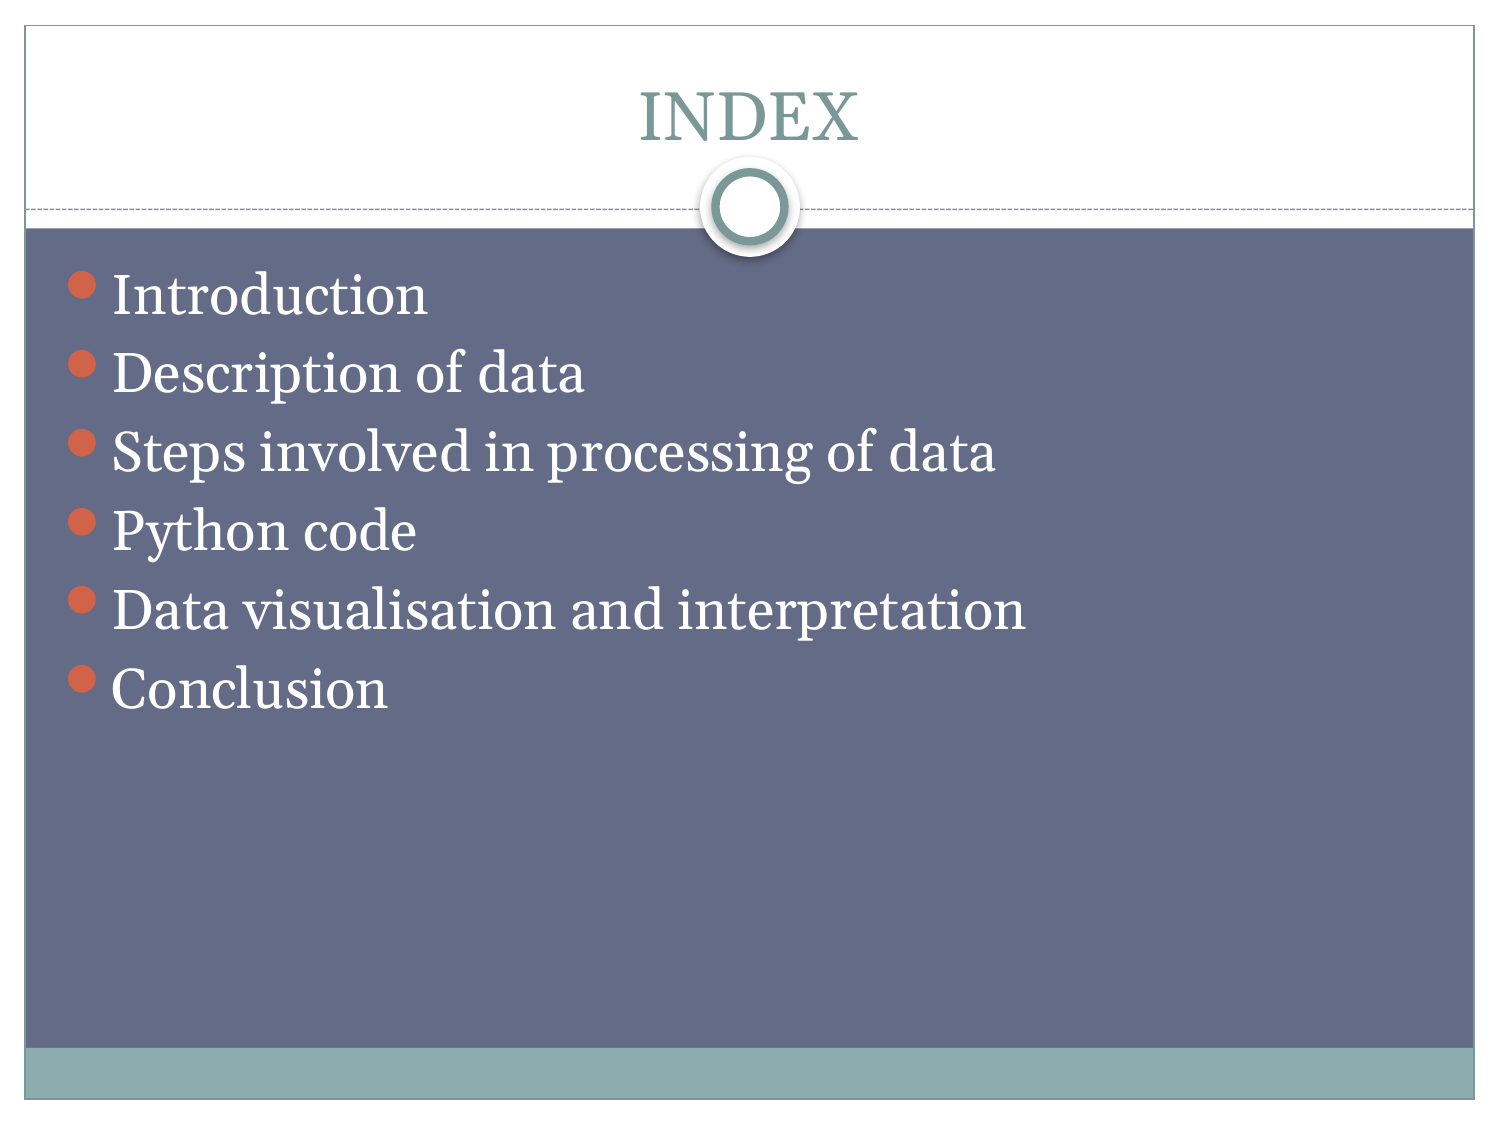

# INDEX
Introduction
Description of data
Steps involved in processing of data
Python code
Data visualisation and interpretation
Conclusion